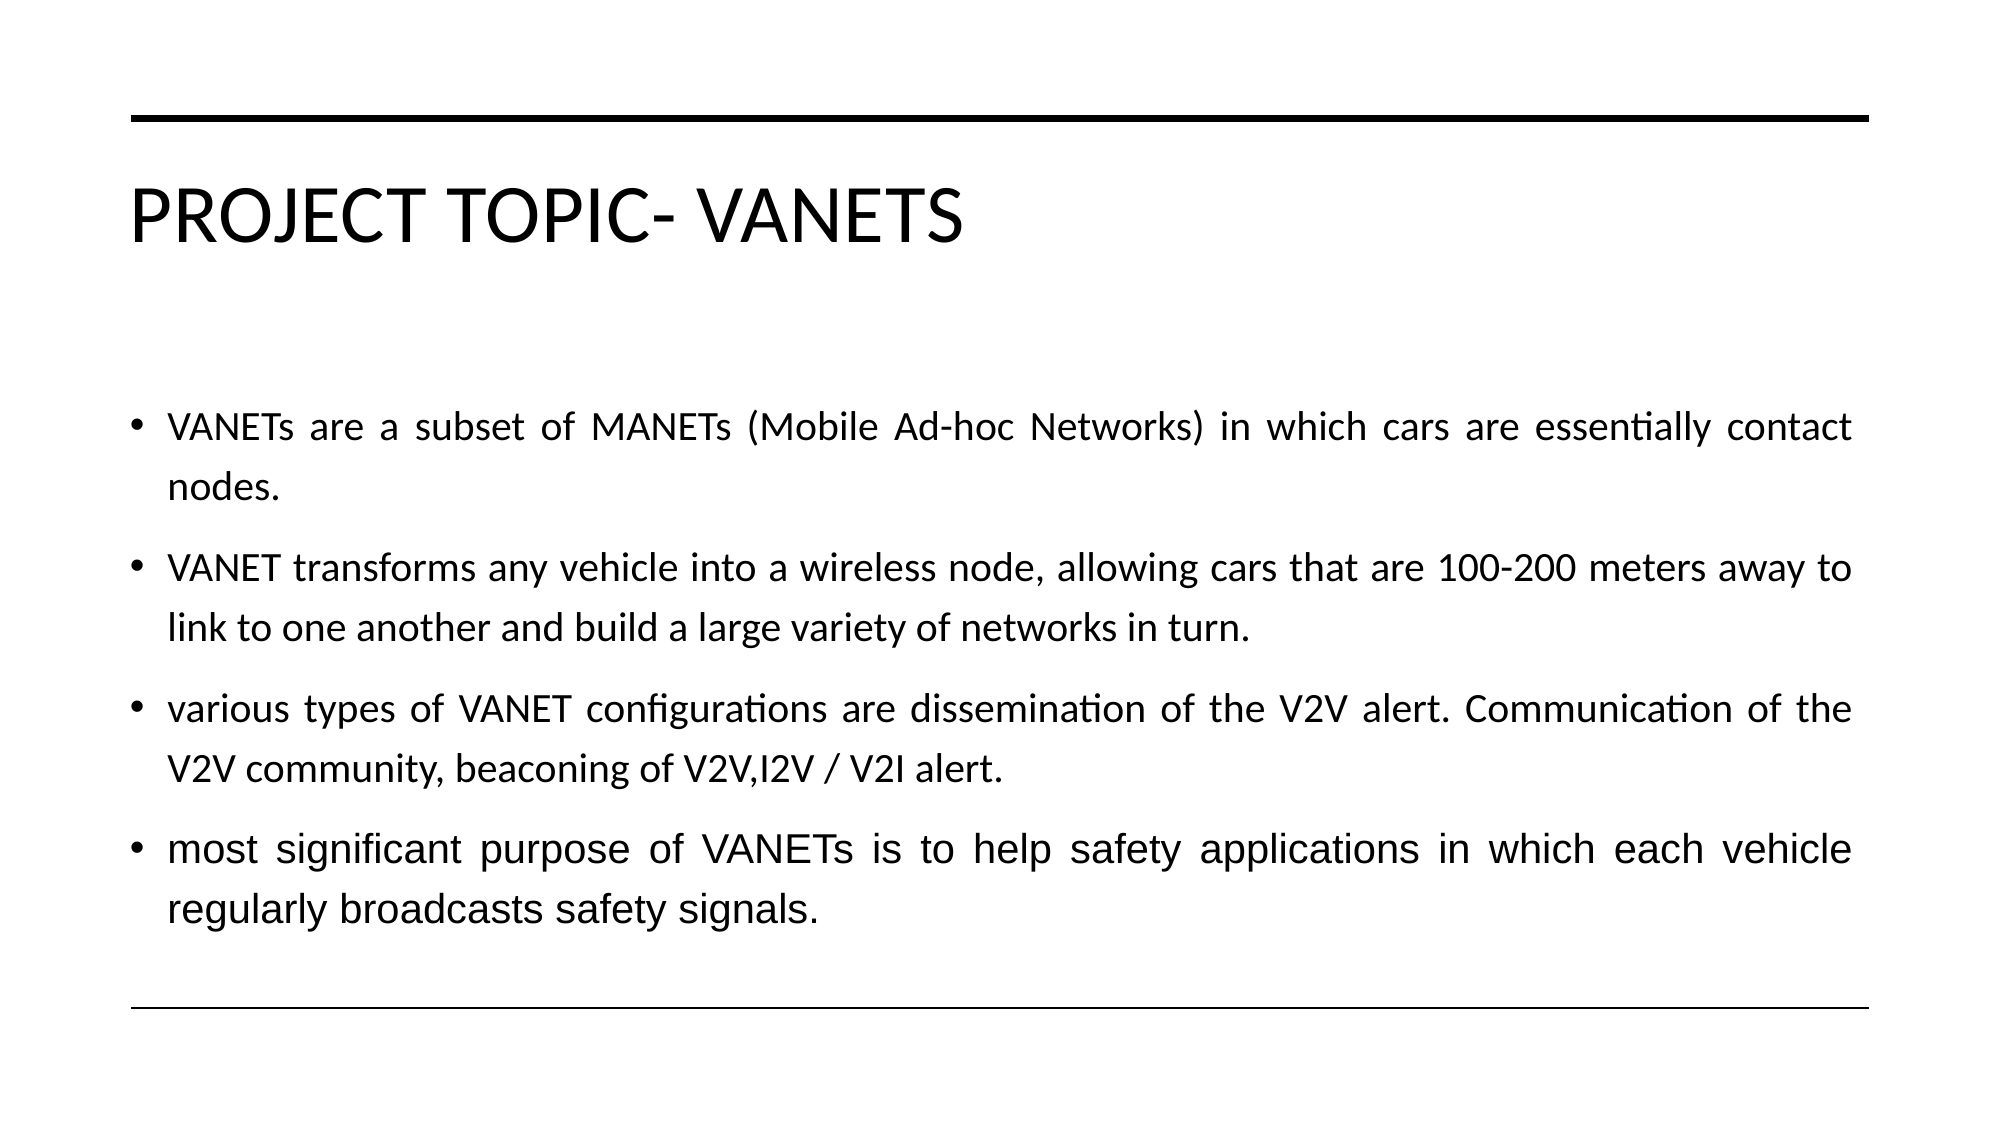

# Project topic- Vanets

VANETs are a subset of MANETs (Mobile Ad-hoc Networks) in which cars are essentially contact nodes.
VANET transforms any vehicle into a wireless node, allowing cars that are 100-200 meters away to link to one another and build a large variety of networks in turn.
various types of VANET configurations are dissemination of the V2V alert. Communication of the V2V community, beaconing of V2V,I2V / V2I alert.
most significant purpose of VANETs is to help safety applications in which each vehicle regularly broadcasts safety signals.